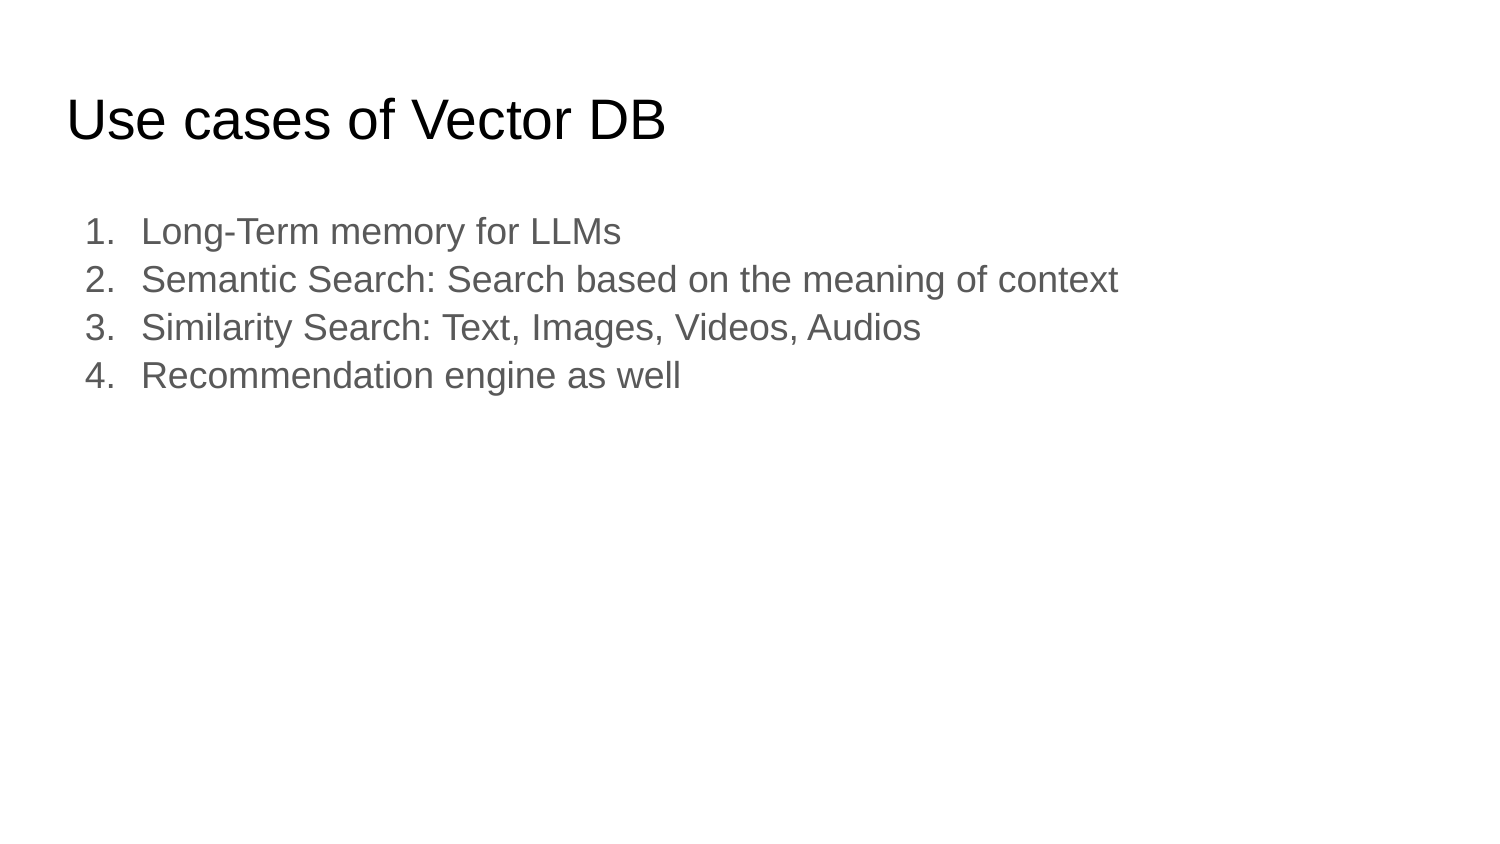

# Use cases of Vector DB
Long-Term memory for LLMs
Semantic Search: Search based on the meaning of context
Similarity Search: Text, Images, Videos, Audios
Recommendation engine as well